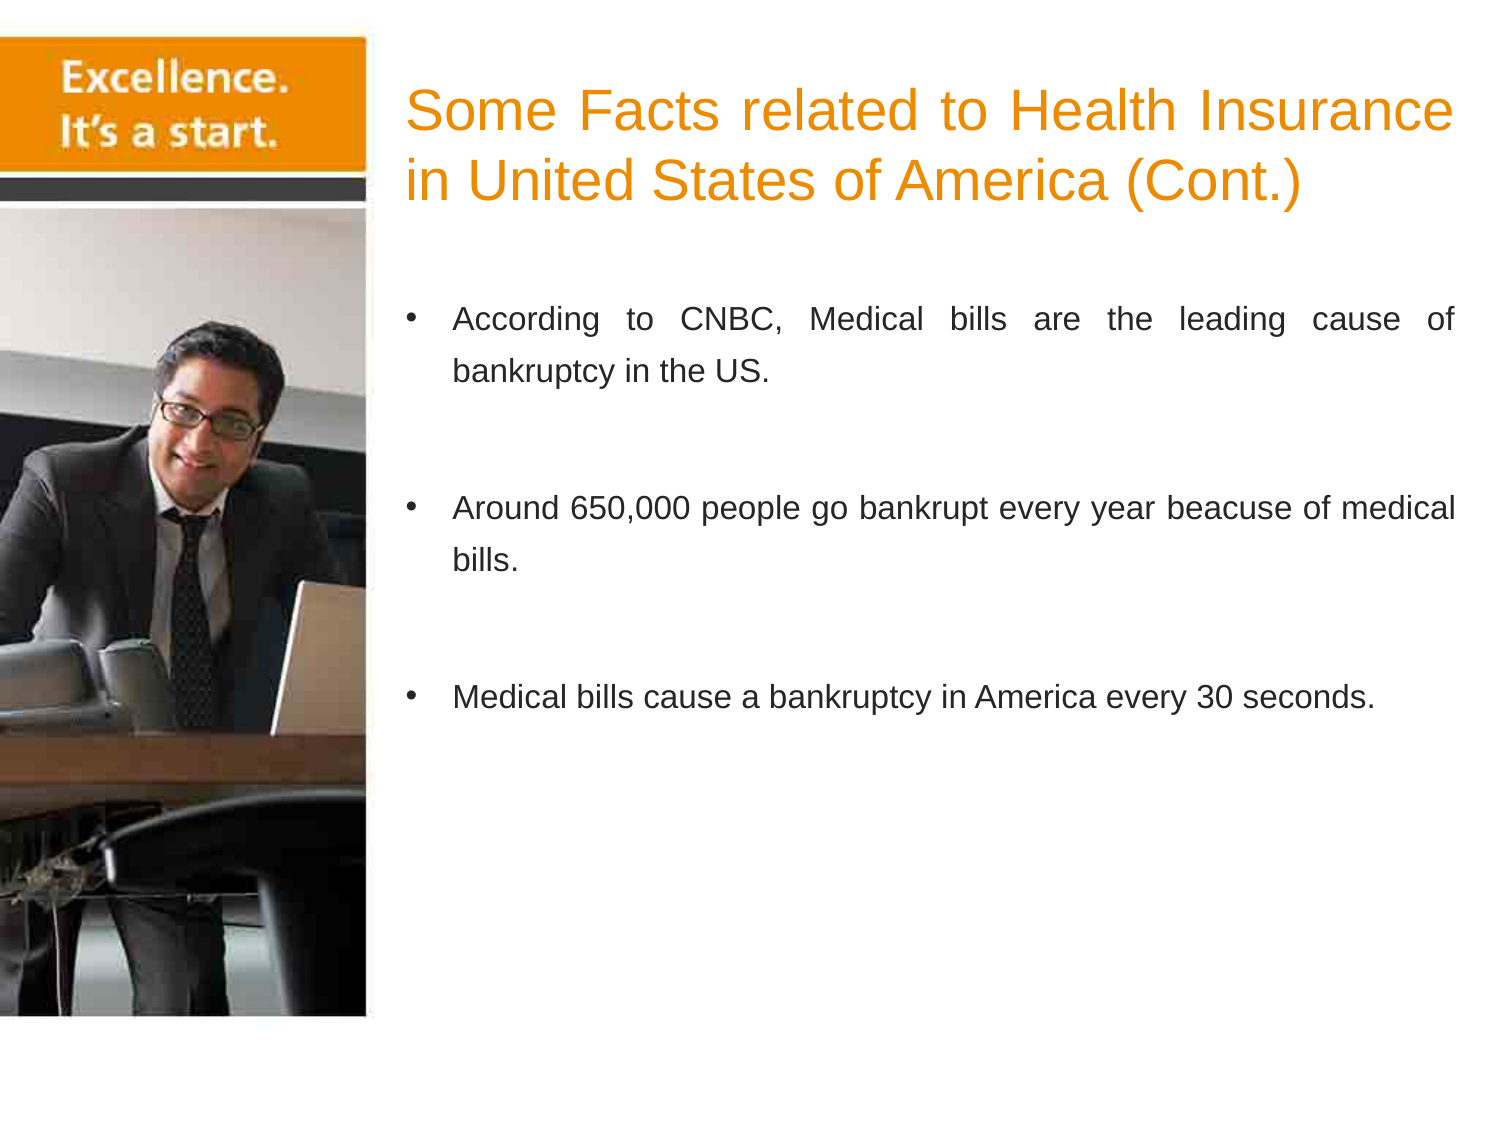

Some Facts related to Health Insurance in United States of America (Cont.)

According to CNBC, Medical bills are the leading cause of bankruptcy in the US.

Around 650,000 people go bankrupt every year beacuse of medical bills.

Medical bills cause a bankruptcy in America every 30 seconds.